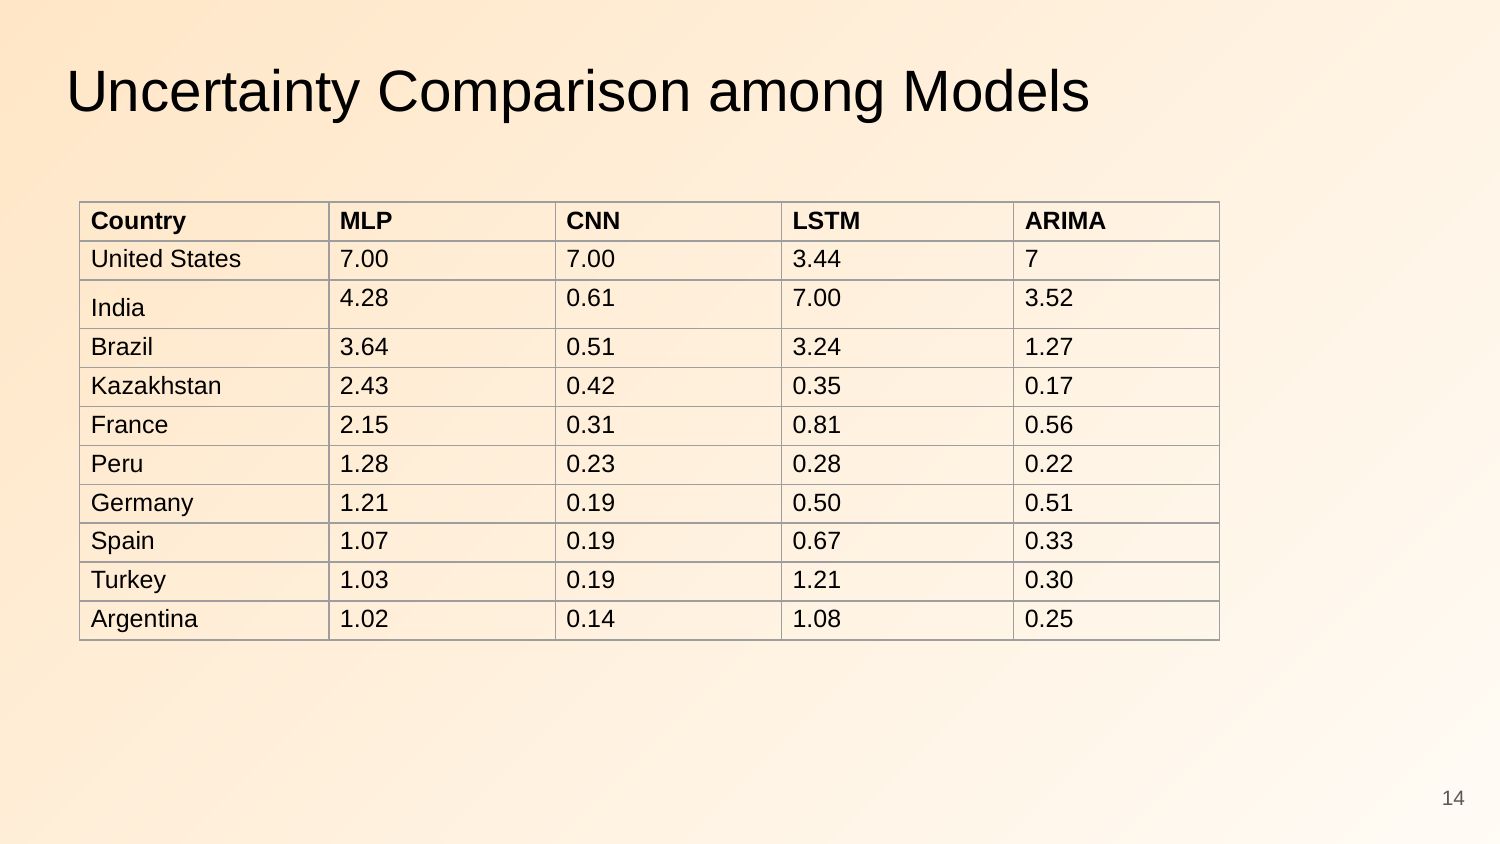

# Uncertainty Comparison among Models

| Country | MLP | CNN | LSTM | ARIMA |
| --- | --- | --- | --- | --- |
| United States | 7.00 | 7.00 | 3.44 | 7 |
| India | 4.28 | 0.61 | 7.00 | 3.52 |
| Brazil | 3.64 | 0.51 | 3.24 | 1.27 |
| Kazakhstan | 2.43 | 0.42 | 0.35 | 0.17 |
| France | 2.15 | 0.31 | 0.81 | 0.56 |
| Peru | 1.28 | 0.23 | 0.28 | 0.22 |
| Germany | 1.21 | 0.19 | 0.50 | 0.51 |
| Spain | 1.07 | 0.19 | 0.67 | 0.33 |
| Turkey | 1.03 | 0.19 | 1.21 | 0.30 |
| Argentina | 1.02 | 0.14 | 1.08 | 0.25 |
14